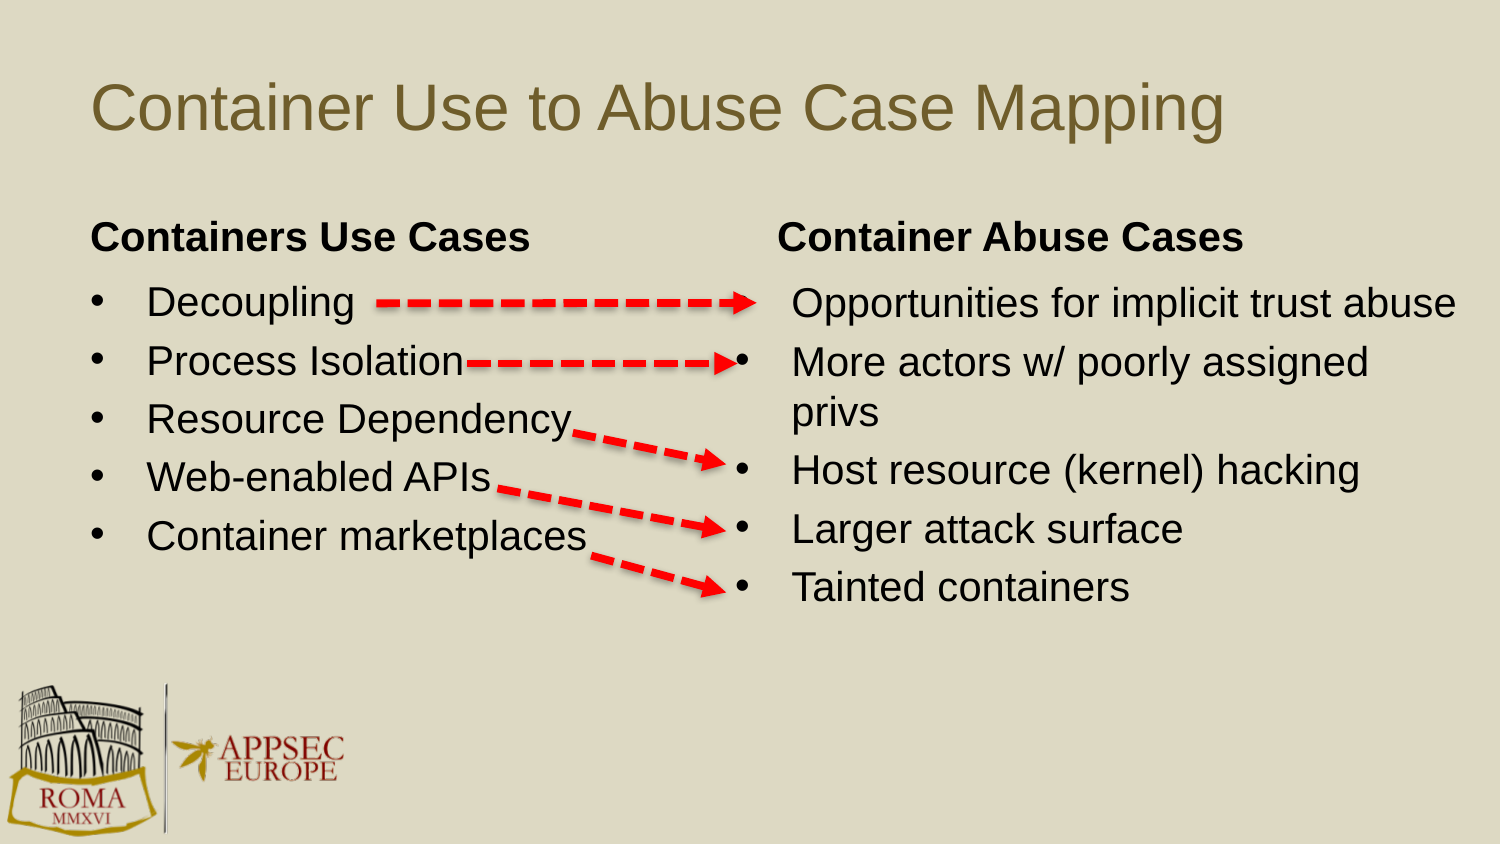

# Container Use to Abuse Case Mapping
Containers Use Cases
Container Abuse Cases
Decoupling
Process Isolation
Resource Dependency
Web-enabled APIs
Container marketplaces
Opportunities for implicit trust abuse
More actors w/ poorly assigned privs
Host resource (kernel) hacking
Larger attack surface
Tainted containers